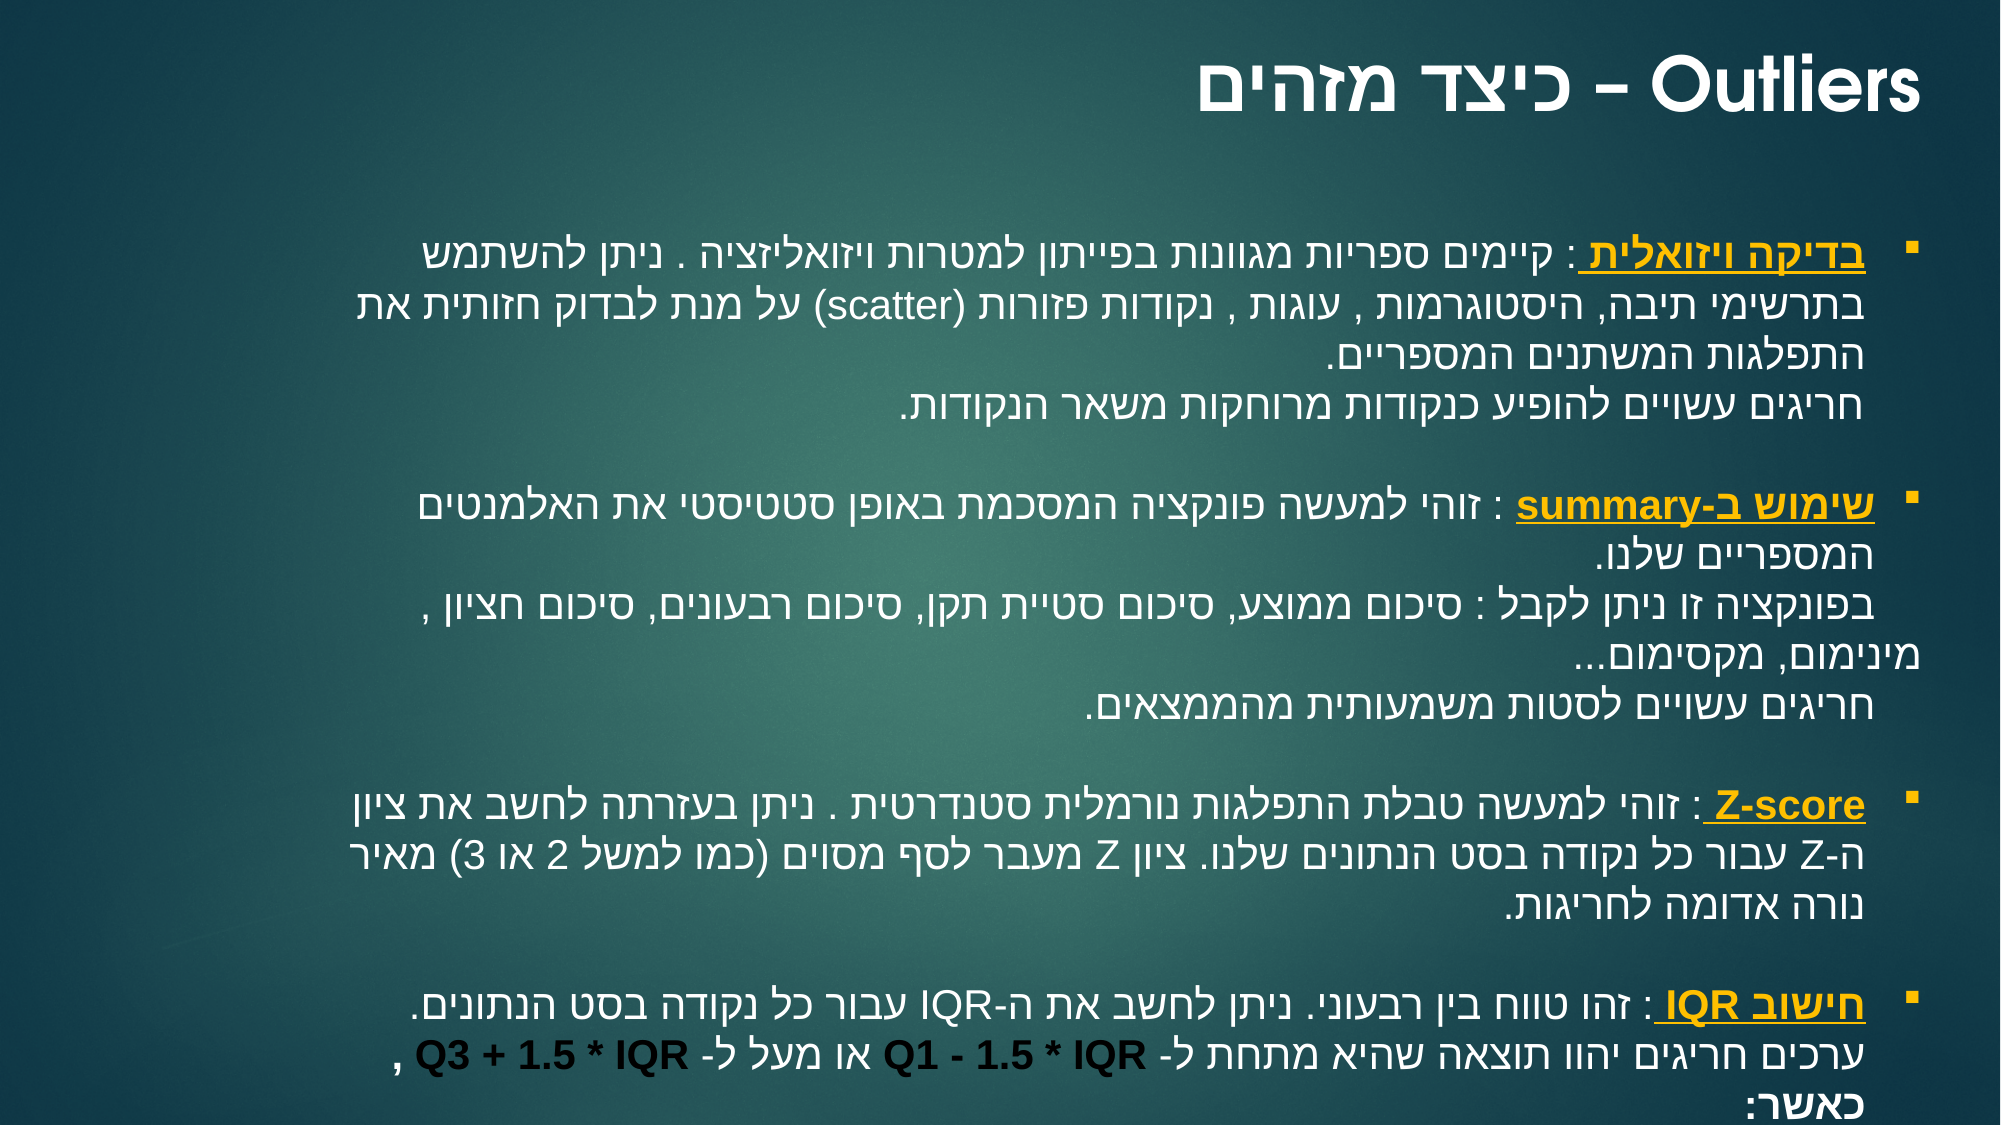

# Outliers – כיצד מזהים

בדיקה ויזואלית : קיימים ספריות מגוונות בפייתון למטרות ויזואליזציה . ניתן להשתמש בתרשימי תיבה, היסטוגרמות , עוגות , נקודות פזורות (scatter) על מנת לבדוק חזותית את התפלגות המשתנים המספריים.
     חריגים עשויים להופיע כנקודות מרוחקות משאר הנקודות.

שימוש ב-summary : זוהי למעשה פונקציה המסכמת באופן סטטיסטי את האלמנטים המספריים שלנו.
    בפונקציה זו ניתן לקבל : סיכום ממוצע, סיכום סטיית תקן, סיכום רבעונים, סיכום חציון , מינימום, מקסימום...
    חריגים עשויים לסטות משמעותית מהממצאים.

Z-score : זוהי למעשה טבלת התפלגות נורמלית סטנדרטית . ניתן בעזרתה לחשב את ציון ה-Z עבור כל נקודה בסט הנתונים שלנו. ציון Z מעבר לסף מסוים (כמו למשל 2 או 3) מאיר נורה אדומה לחריגות.

חישוב IQR : זהו טווח בין רבעוני. ניתן לחשב את ה-IQR עבור כל נקודה בסט הנתונים. ערכים חריגים יהוו תוצאה שהיא מתחת ל- Q1 - 1.5 * IQR או מעל ל- Q3 + 1.5 * IQR , כאשר:
     Q1 מייצג את הרבעון הראשון , Q3 מייצג את הרבעון השלישי ו-IQR הוא הטווח הבין רבעוני.